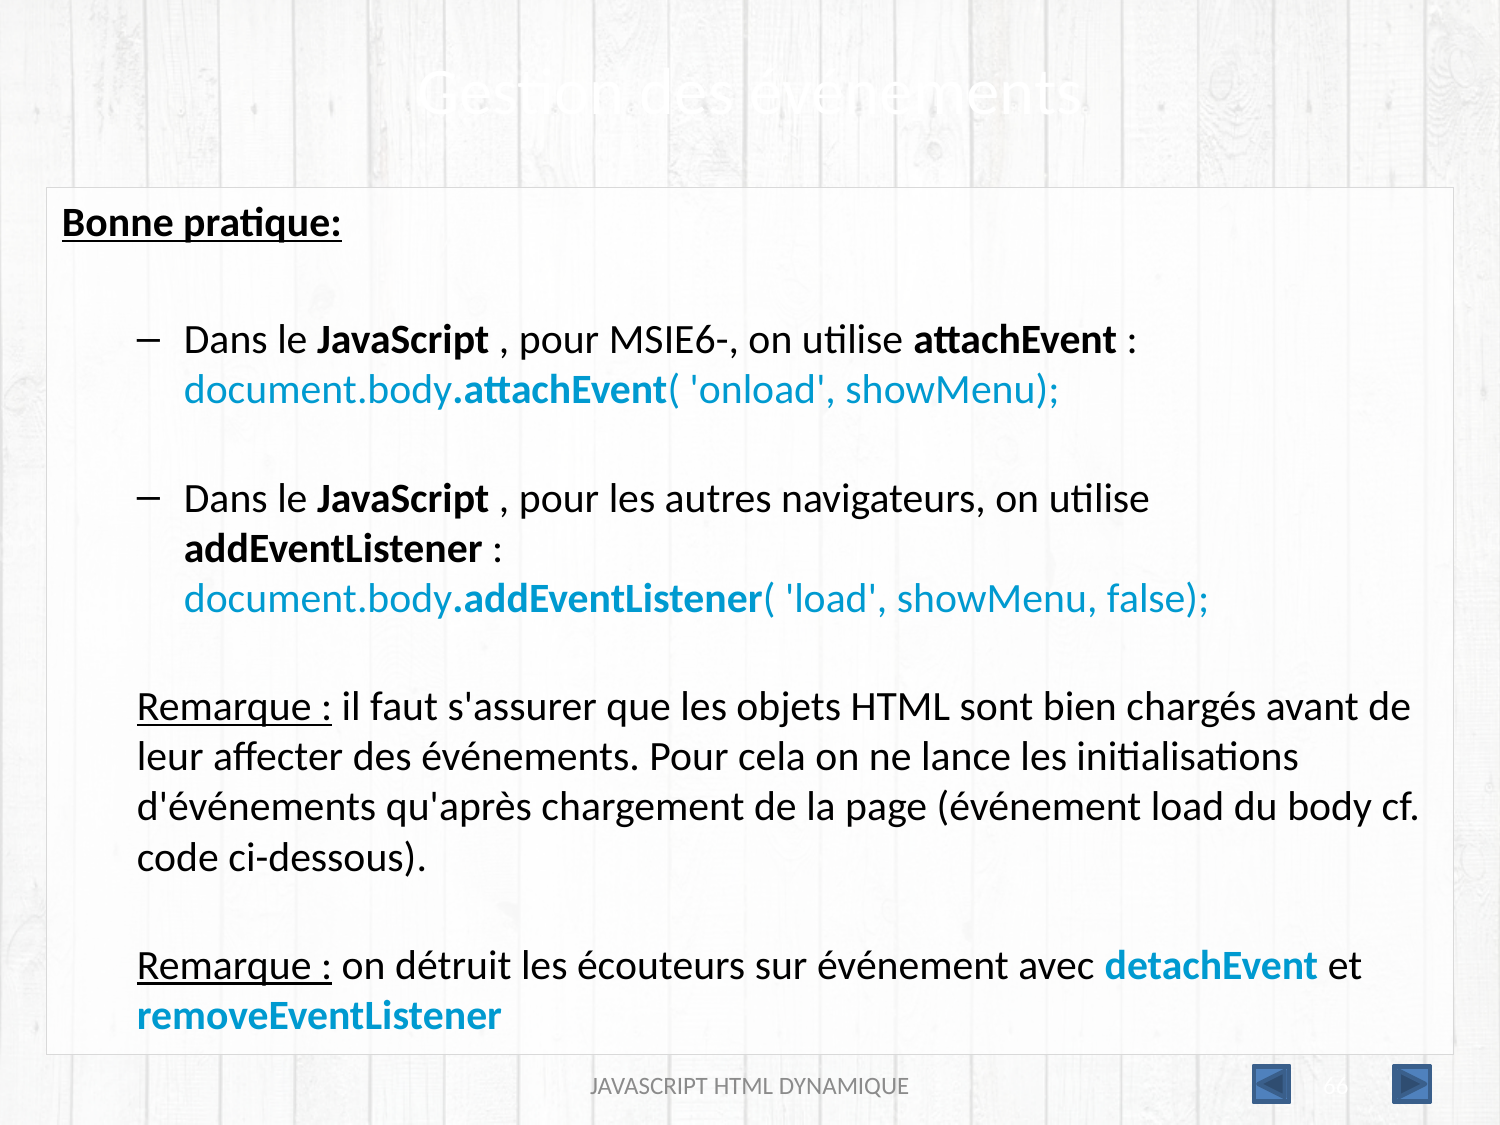

# Gestion des événements
Bonne pratique:

Dans le JavaScript , pour MSIE6-, on utilise attachEvent :
document.body.attachEvent( 'onload', showMenu);
Dans le JavaScript , pour les autres navigateurs, on utilise addEventListener :
document.body.addEventListener( 'load', showMenu, false);
Remarque : il faut s'assurer que les objets HTML sont bien chargés avant de leur affecter des événements. Pour cela on ne lance les initialisations d'événements qu'après chargement de la page (événement load du body cf. code ci-dessous).
Remarque : on détruit les écouteurs sur événement avec detachEvent et removeEventListener
JAVASCRIPT HTML DYNAMIQUE
66